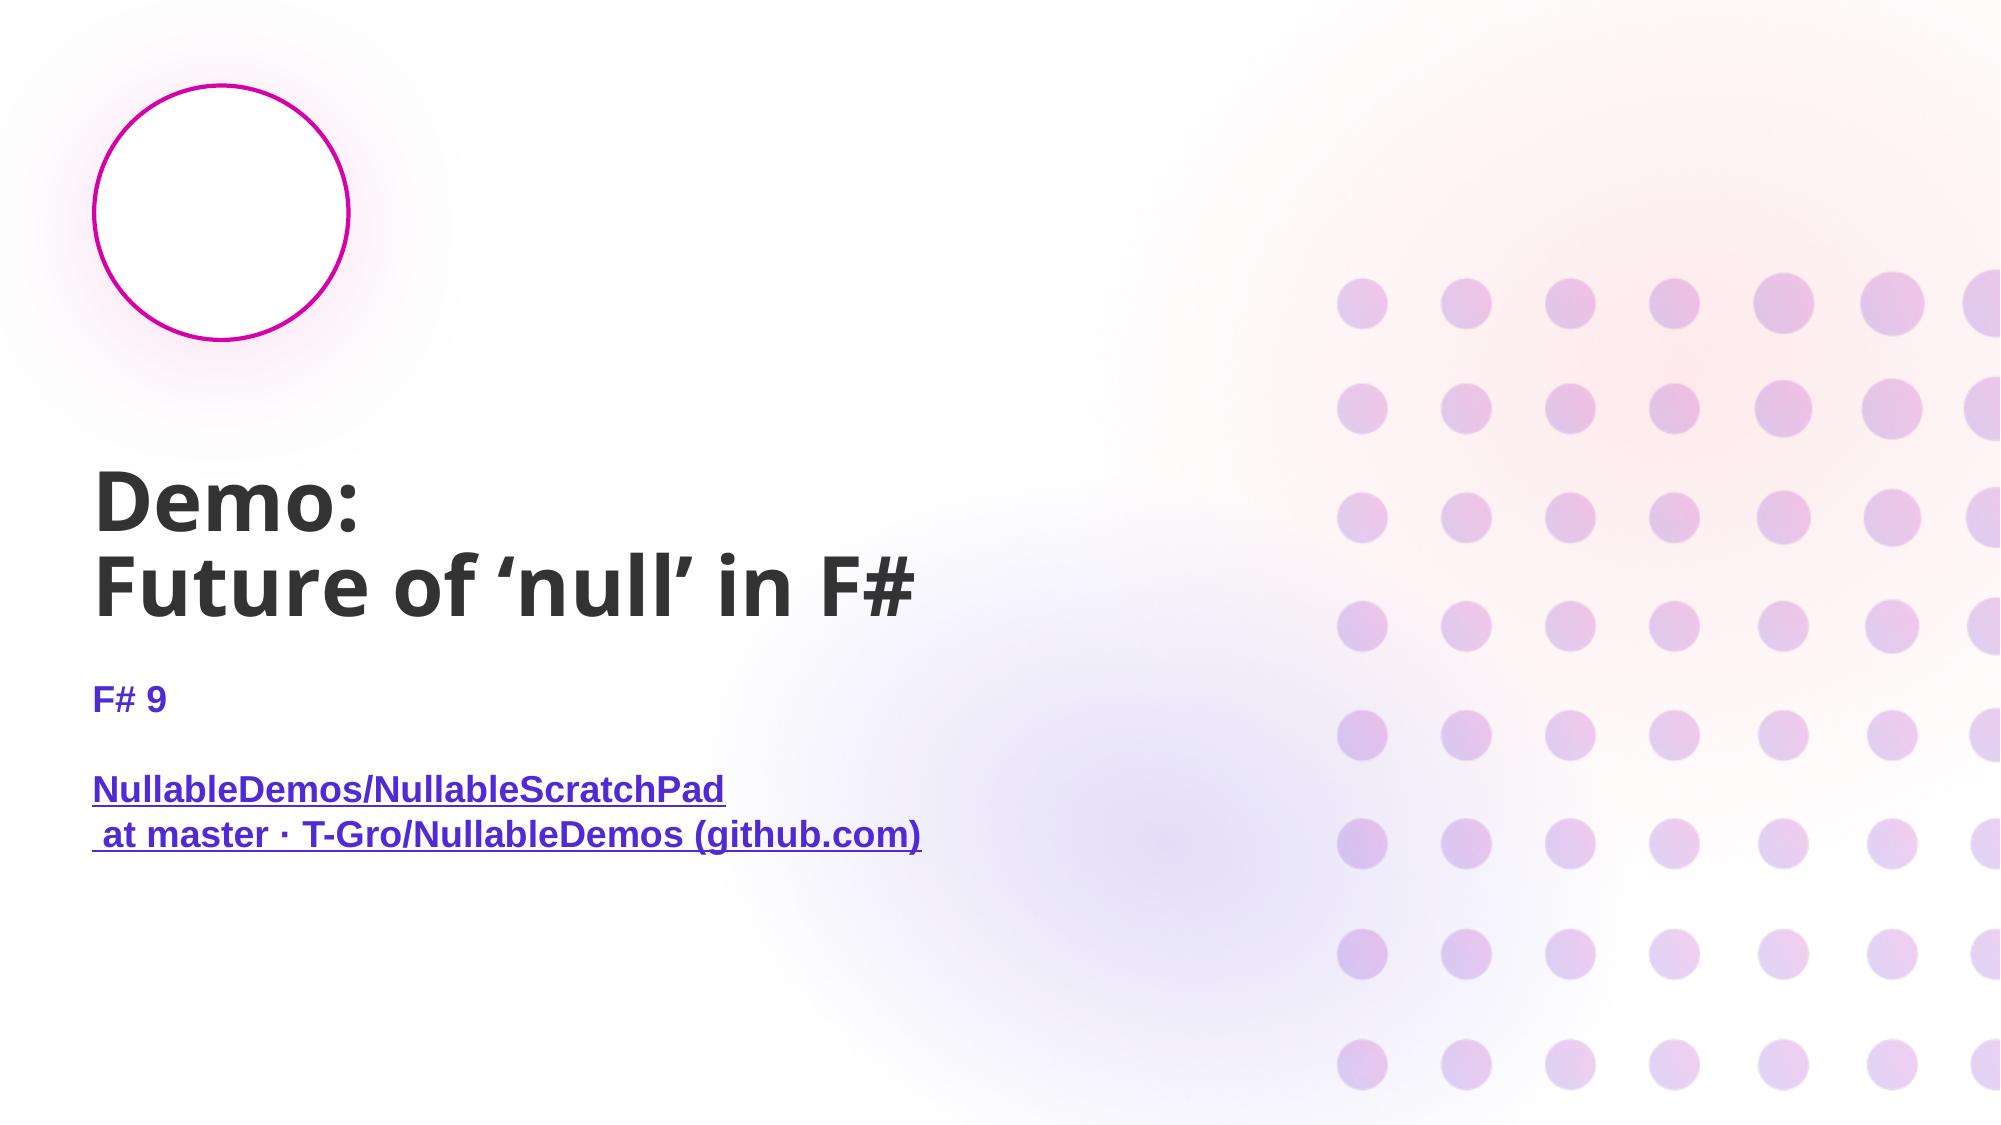

# Demo: Future of ‘null’ in F#
F# 9
NullableDemos/NullableScratchPad at master · T-Gro/NullableDemos (github.com)